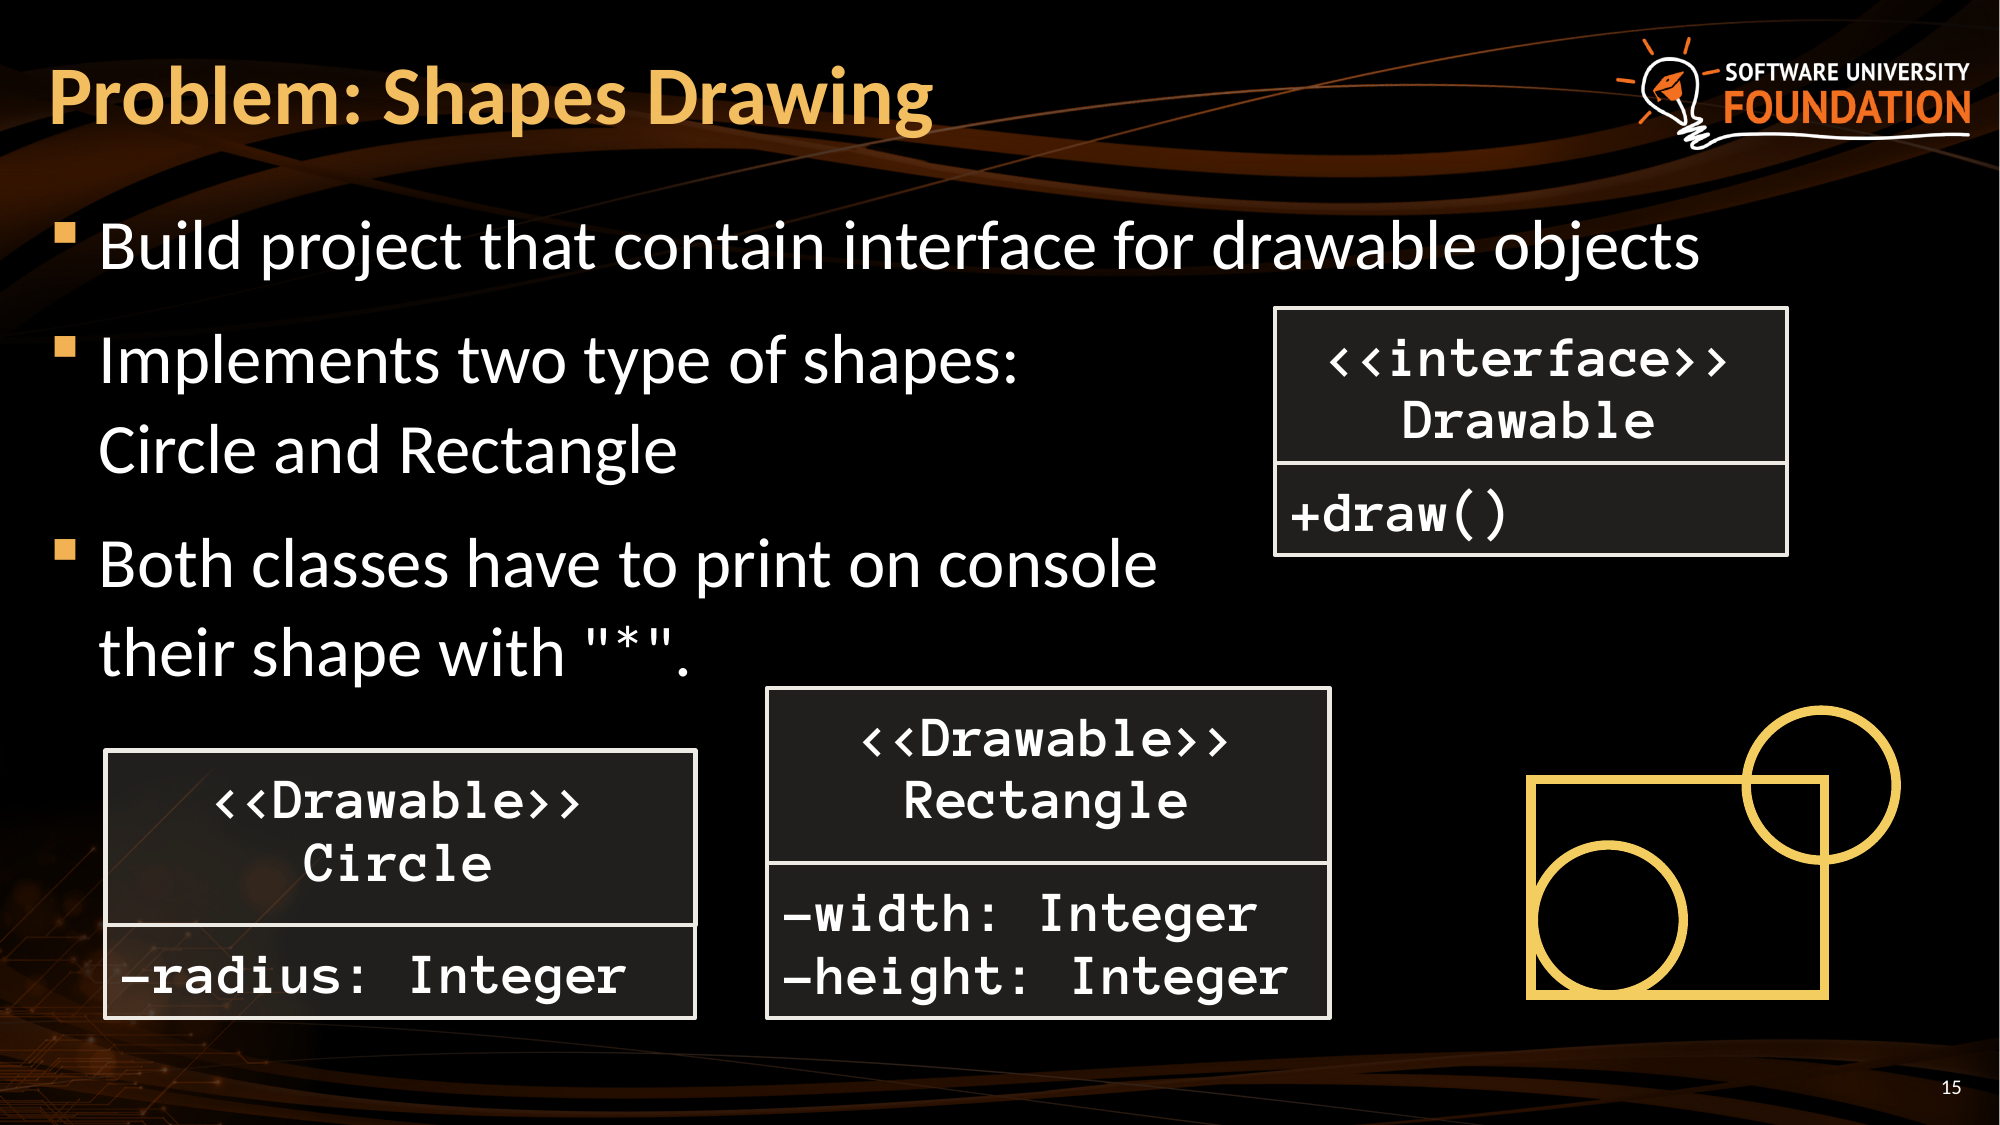

# Problem: Shapes Drawing
Build project that contain interface for drawable objects
Implements two type of shapes:
Circle and Rectangle
Both classes have to print on console
their shape with "*".
<<interface>>
Drawable
+draw()
<<Drawable>>
Rectangle
-width: Integer
-height: Integer

<<Drawable>>
Circle
-radius: Integer

15